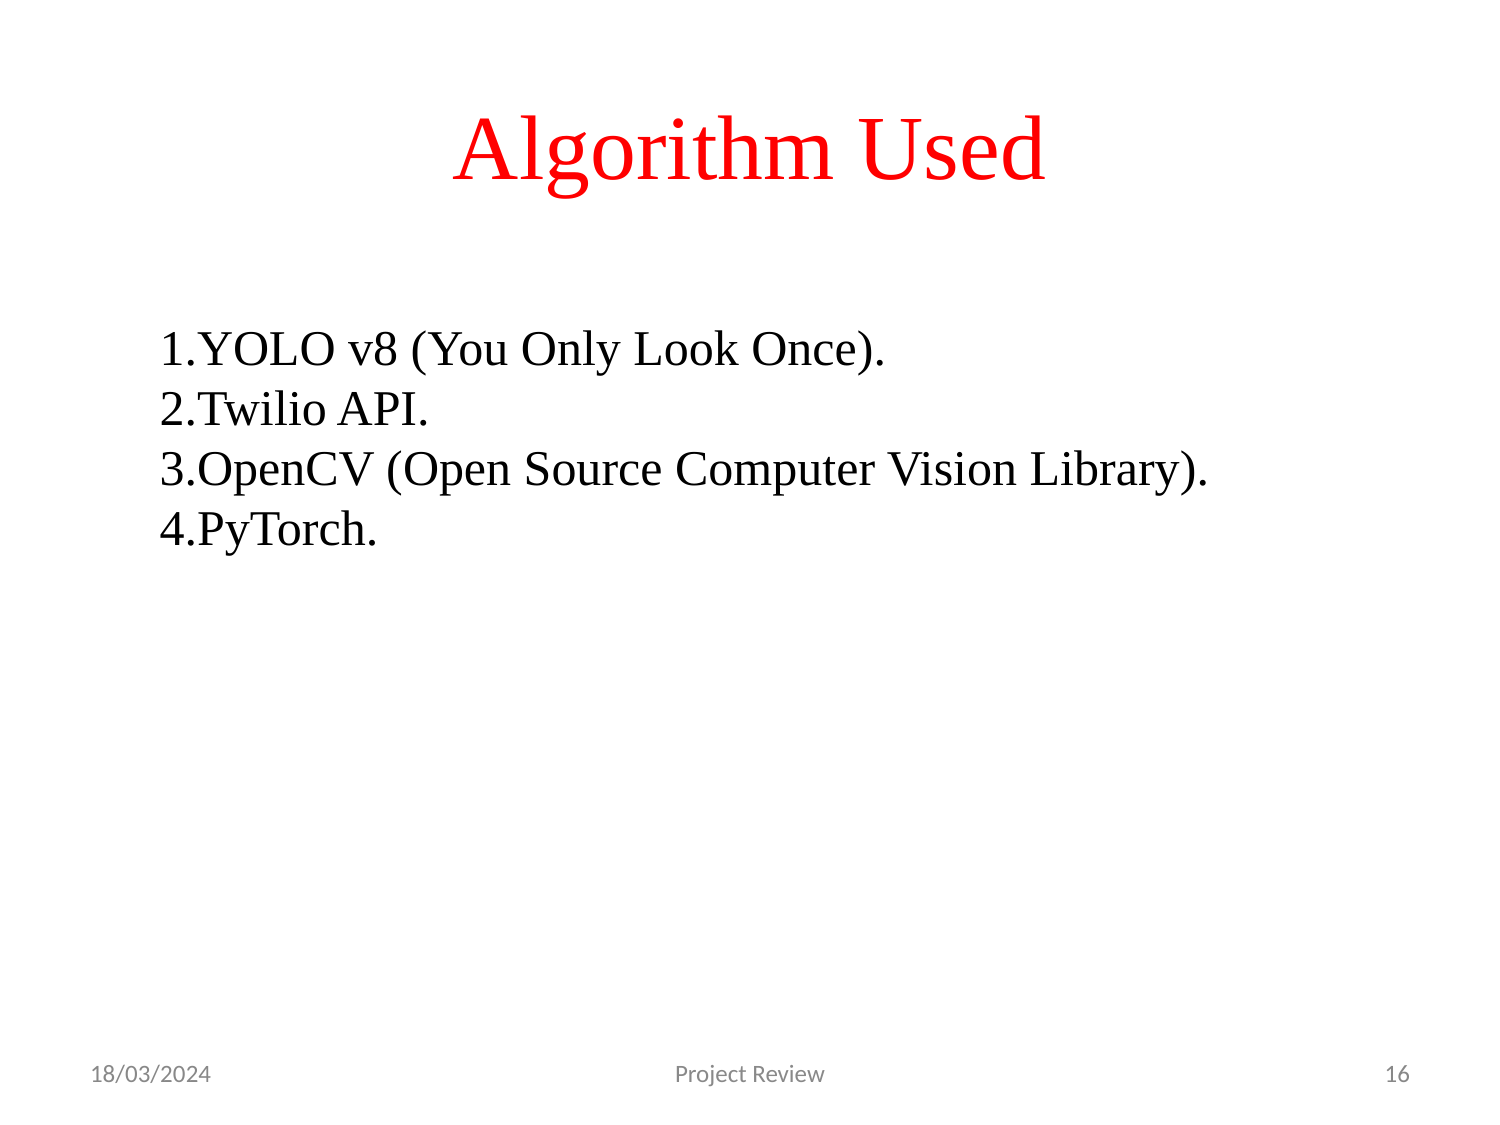

# Algorithm Used
YOLO v8 (You Only Look Once).
Twilio API.
OpenCV (Open Source Computer Vision Library).
PyTorch.
18/03/2024
Project Review
16